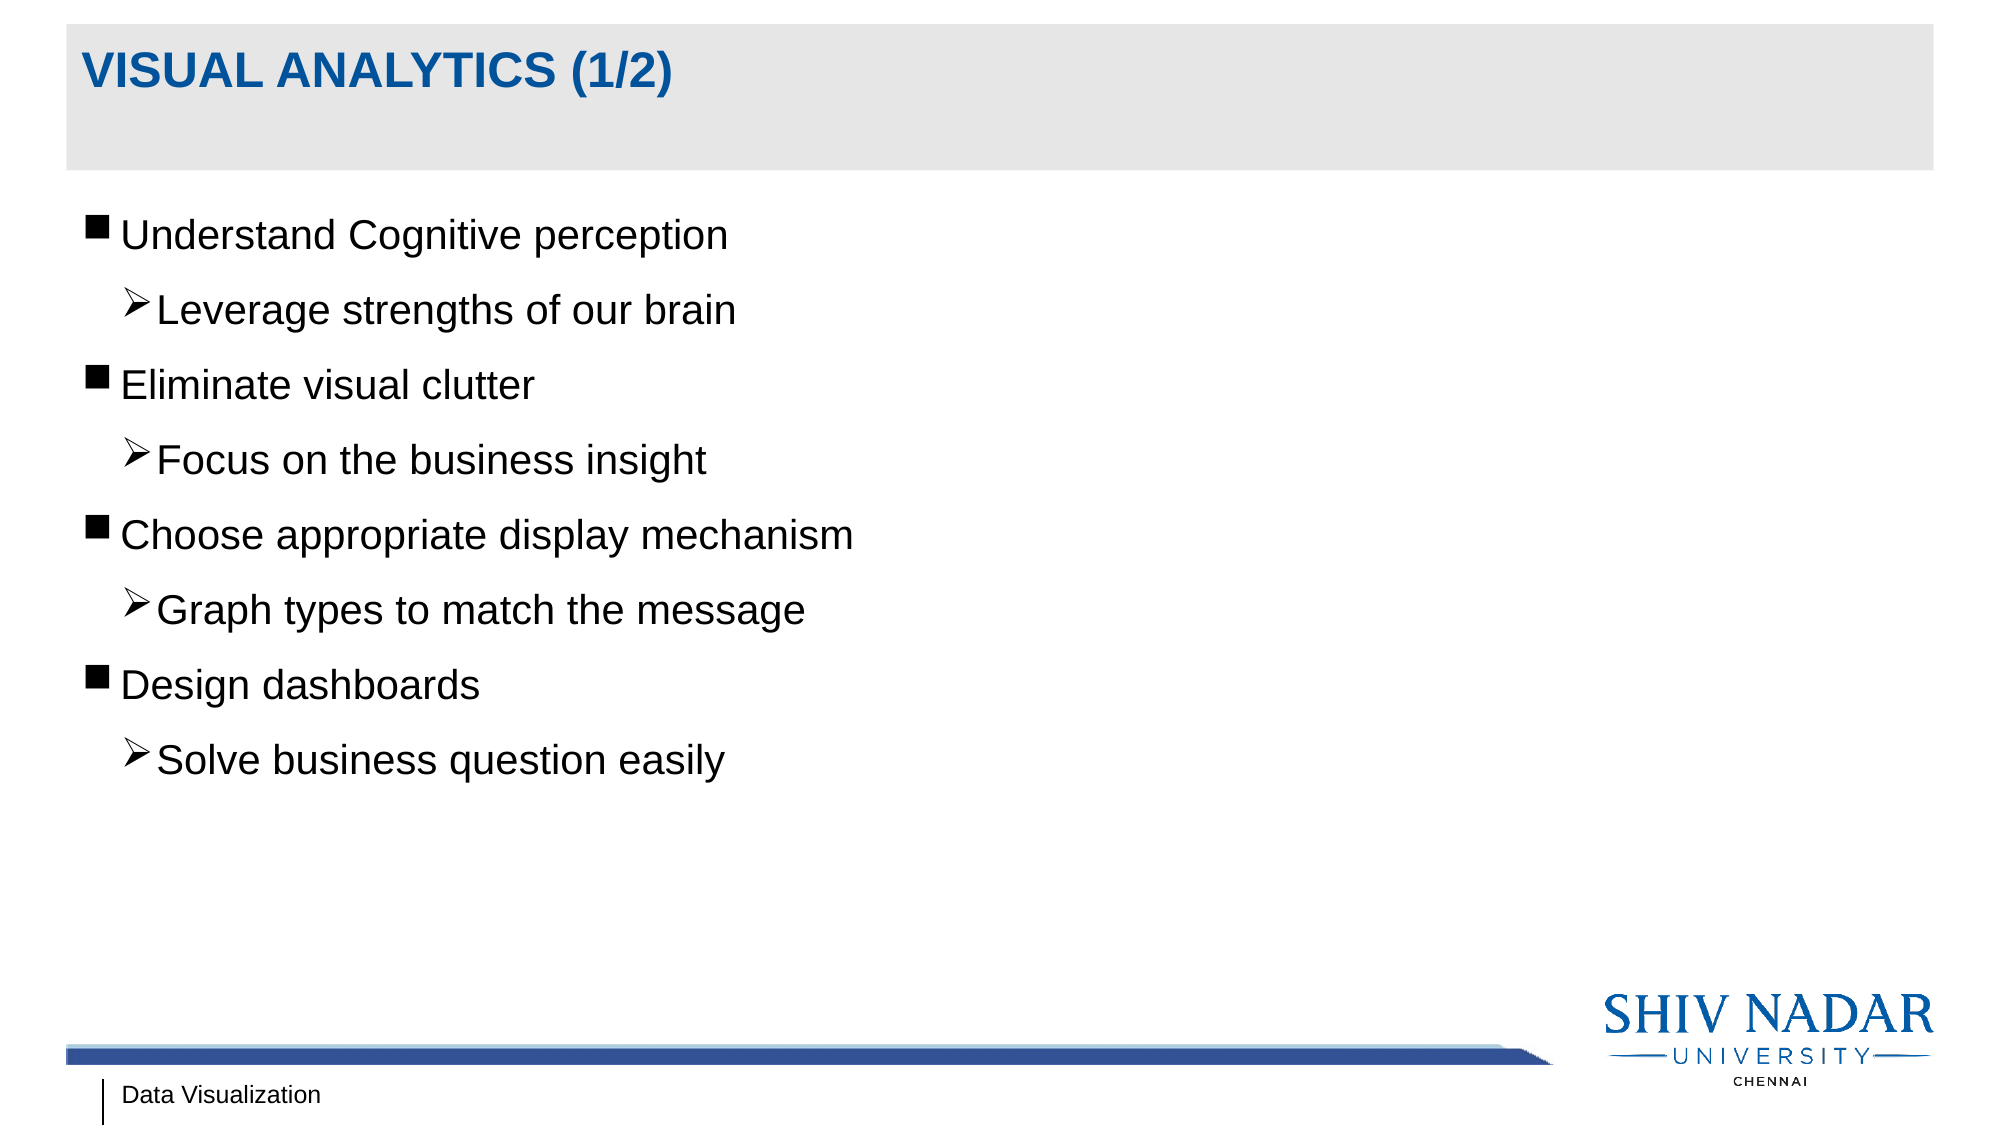

# Visual analytics (1/2)
Understand Cognitive perception
Leverage strengths of our brain
Eliminate visual clutter
Focus on the business insight
Choose appropriate display mechanism
Graph types to match the message
Design dashboards
Solve business question easily